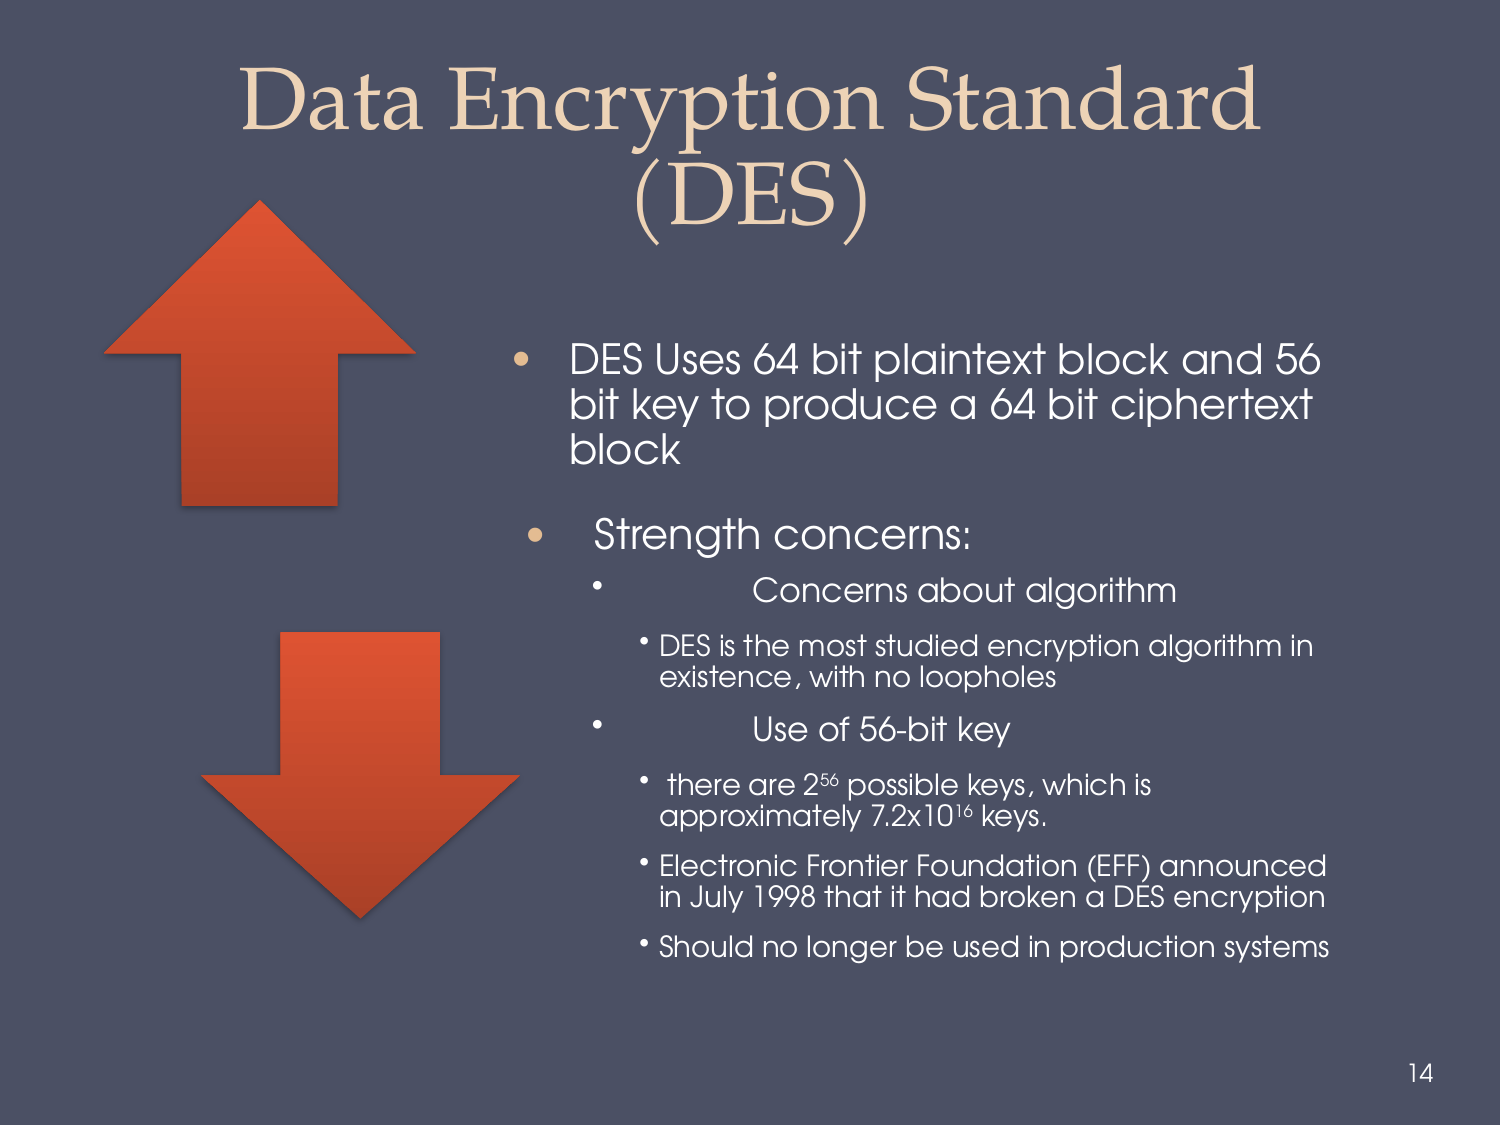

# Data Encryption Standard (DES)
DES Uses 64 bit plaintext block and 56 bit key to produce a 64 bit ciphertext block
 Strength concerns:
 	Concerns about algorithm
DES is the most studied encryption algorithm in existence, with no loopholes
 	Use of 56-bit key
 there are 256 possible keys, which is approximately 7.2x1016 keys.
Electronic Frontier Foundation (EFF) announced  in July 1998 that it had broken a DES encryption
Should no longer be used in production systems

14